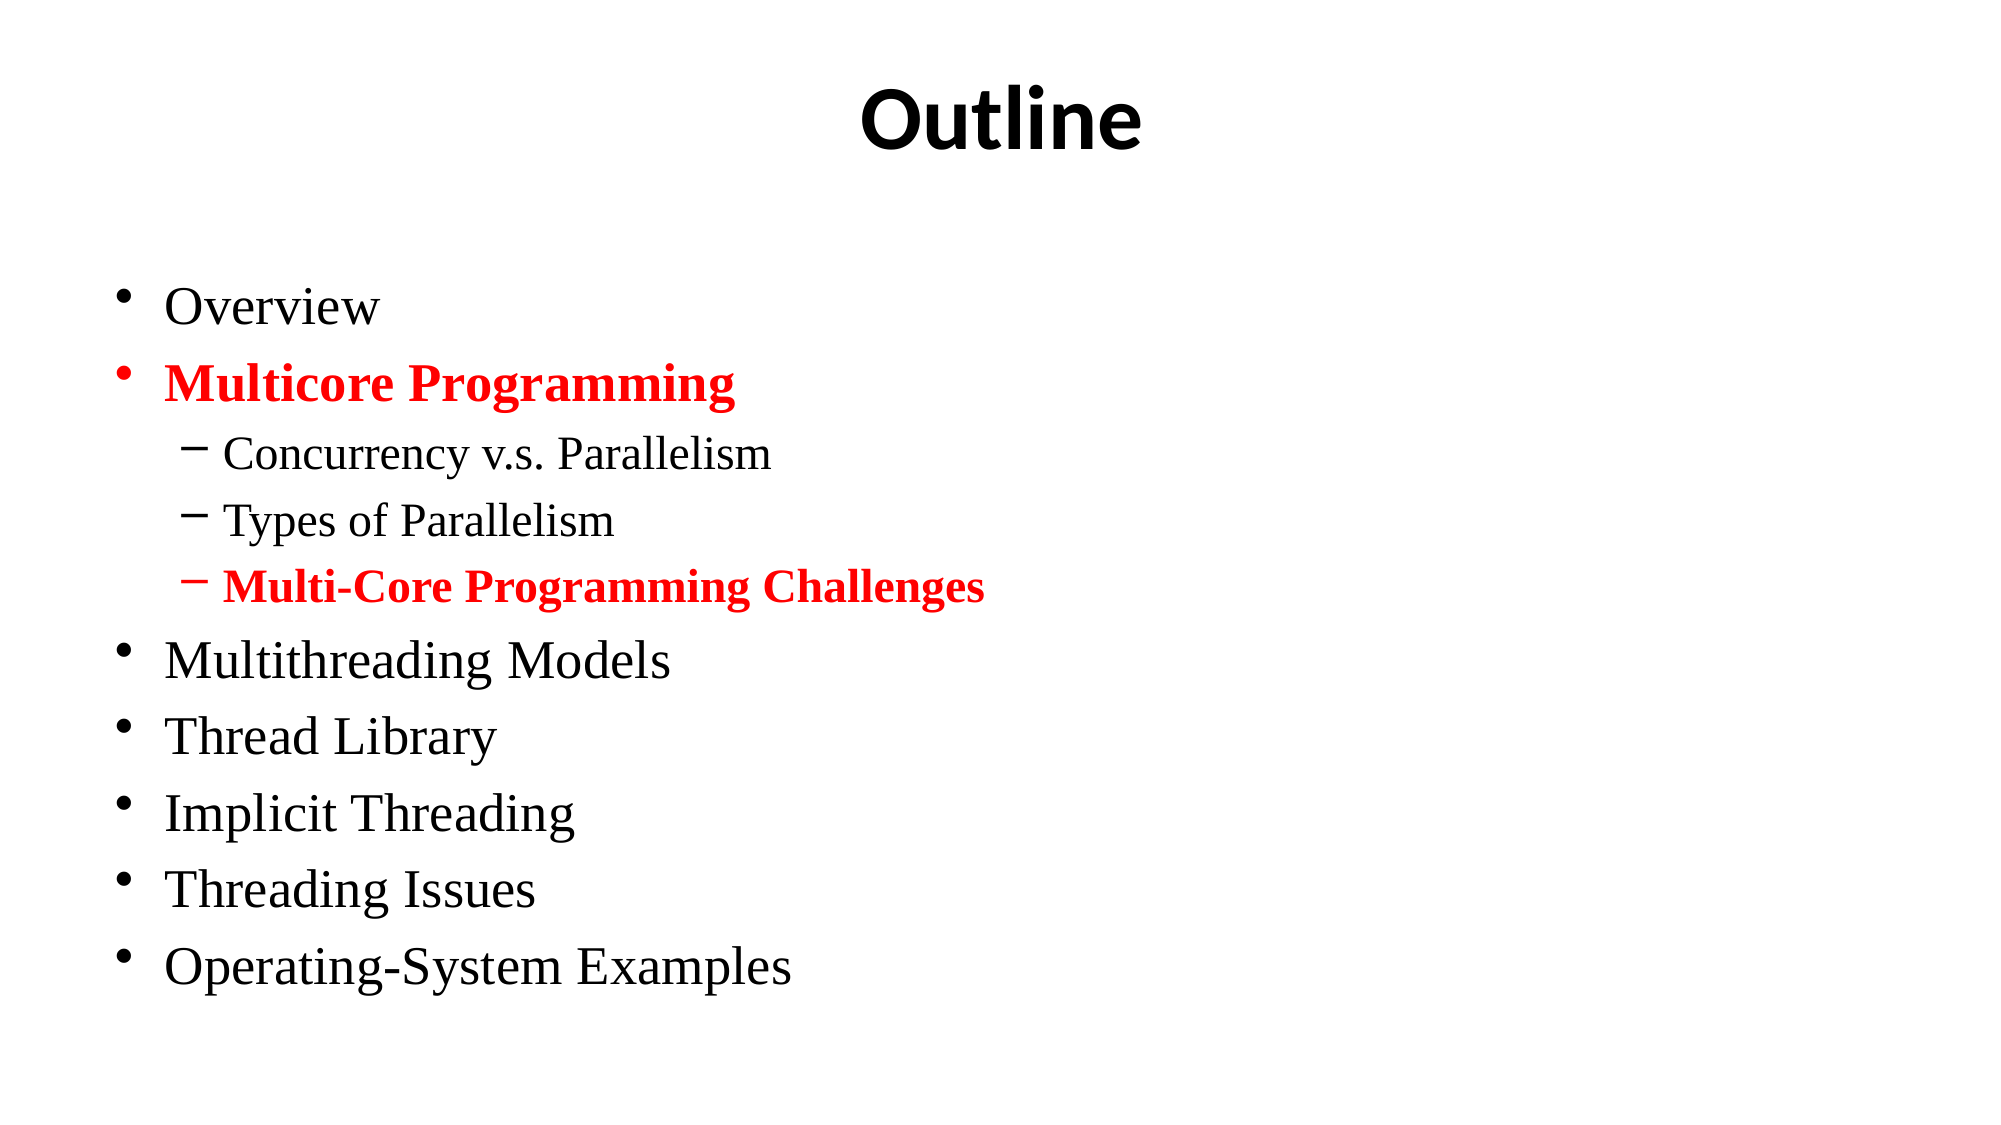

# Outline
Overview
Multicore Programming
Concurrency v.s. Parallelism
Types of Parallelism
Multi-Core Programming Challenges
Multithreading Models
Thread Library
Implicit Threading
Threading Issues
Operating-System Examples